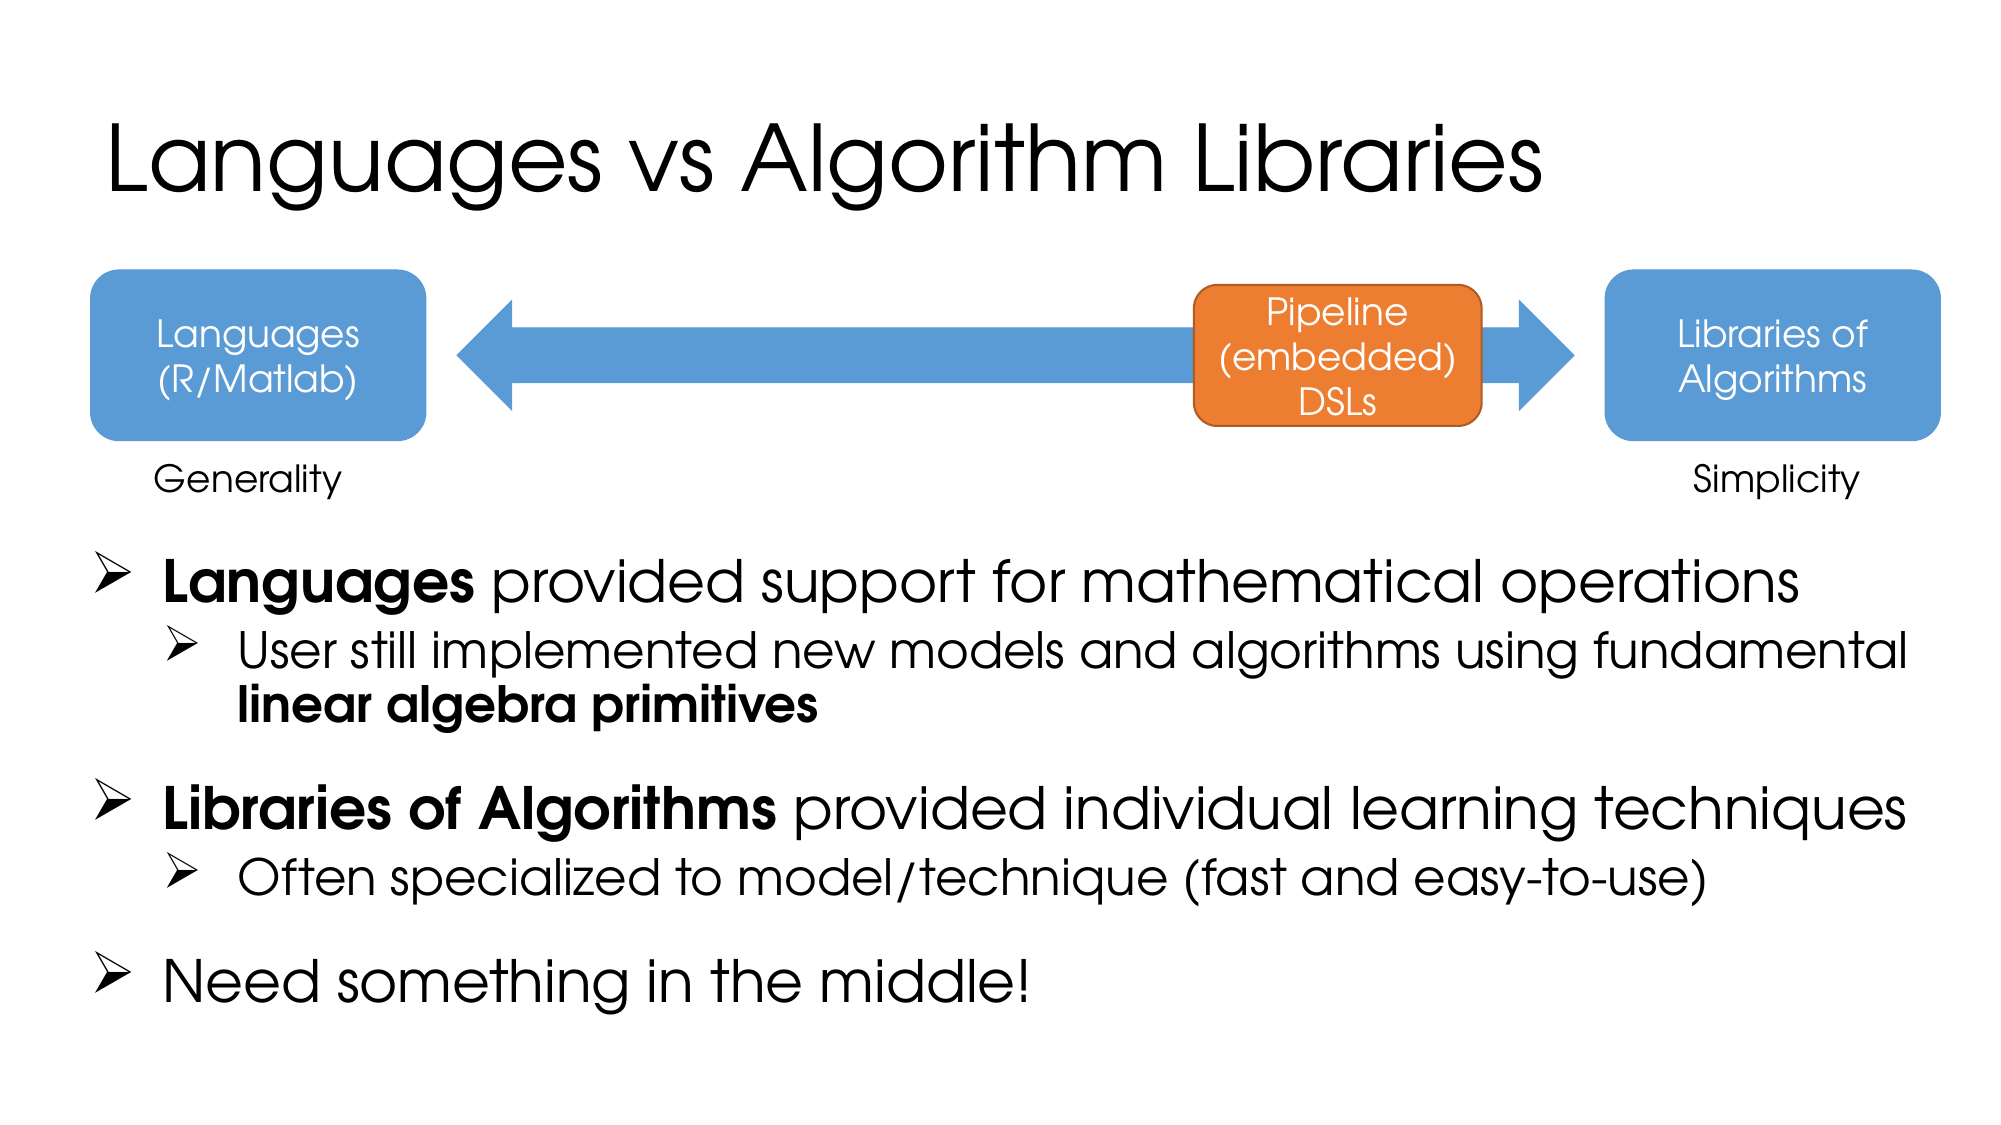

# Languages vs Algorithm Libraries
Libraries of
Algorithms
Languages
(R/Matlab)
Pipeline
(embedded)
DSLs

Generality
Simplicity
Languages provided support for mathematical operations
User still implemented new models and algorithms using fundamental linear algebra primitives
Libraries of Algorithms provided individual learning techniques
Often specialized to model/technique (fast and easy-to-use)
Need something in the middle!